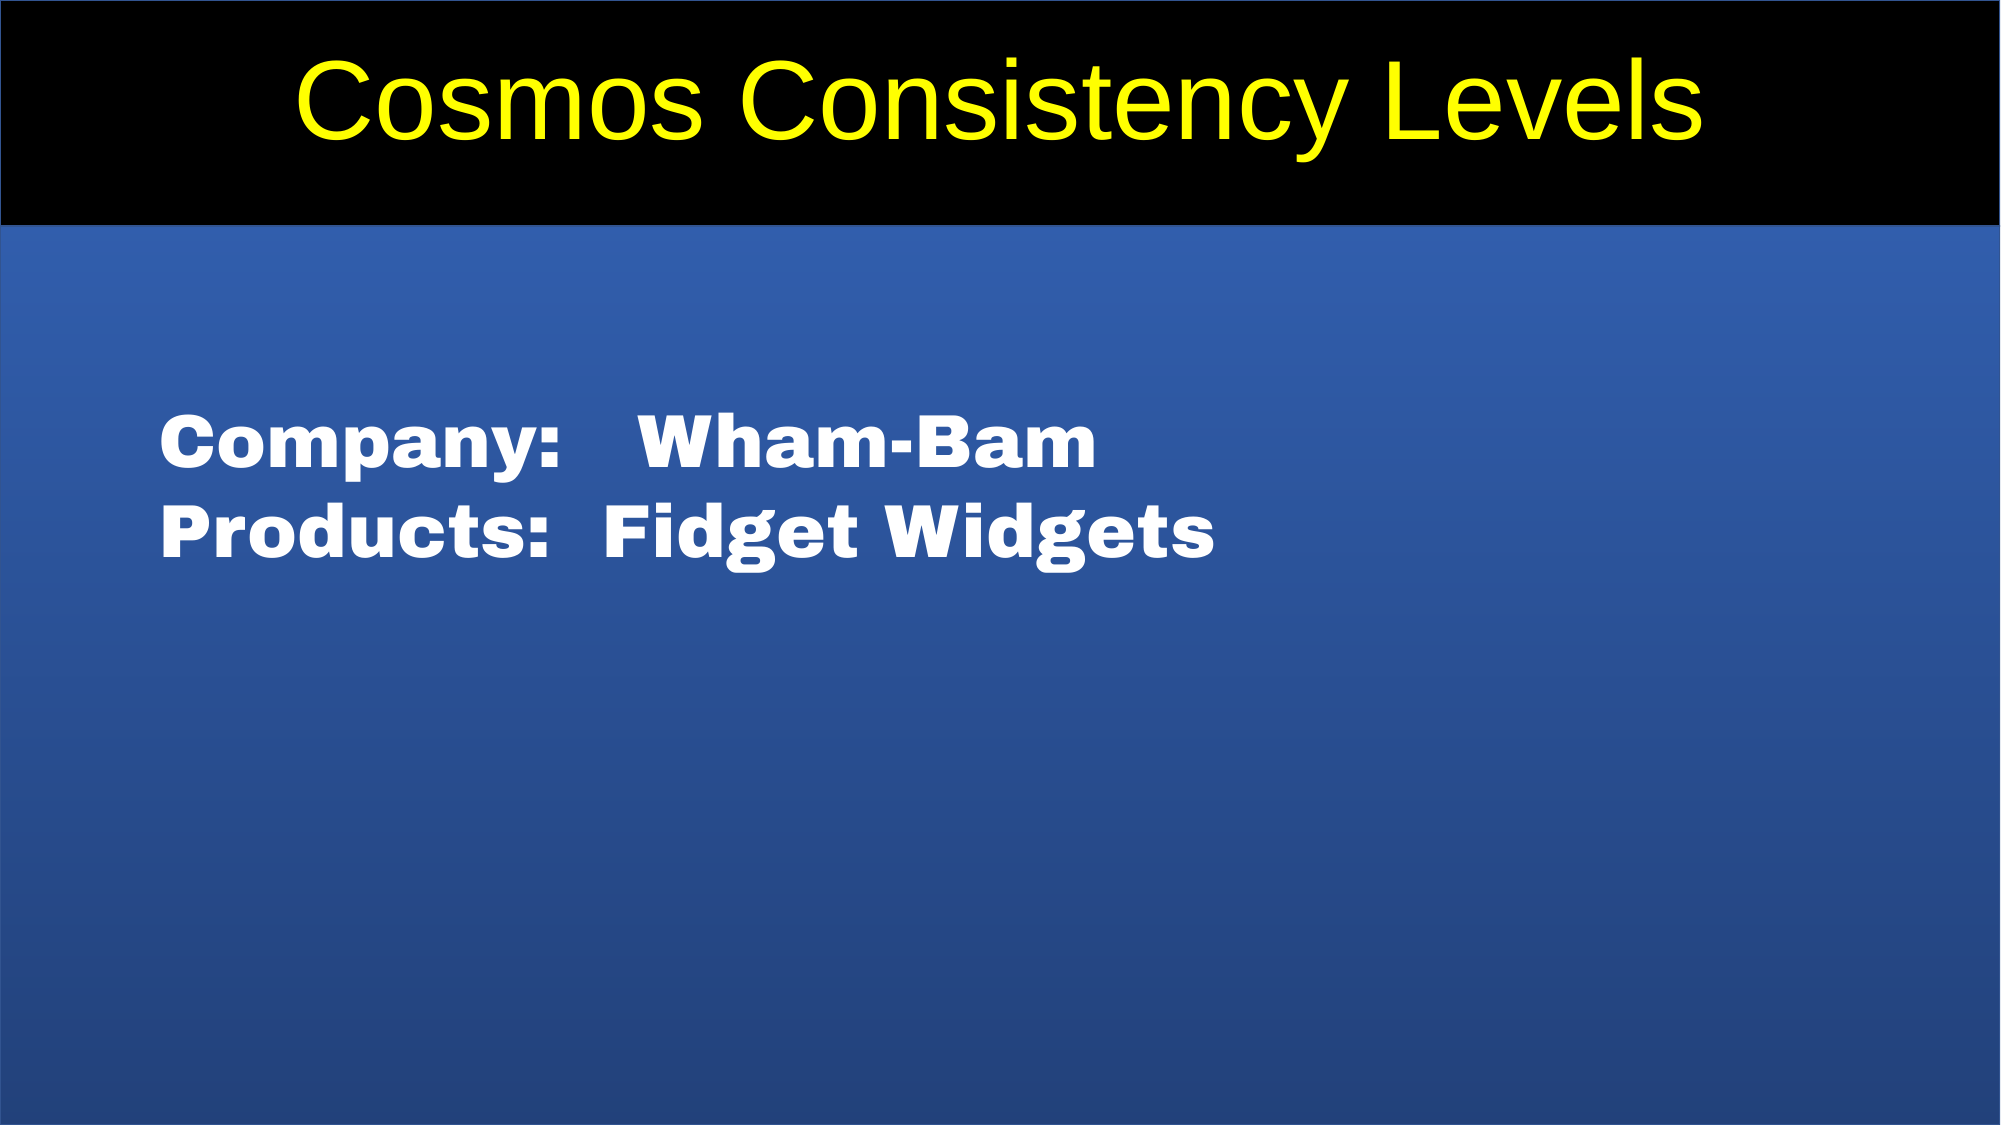

Cosmos Consistency Levels
Company:   Wham-Bam
Products:  Fidget Widgets